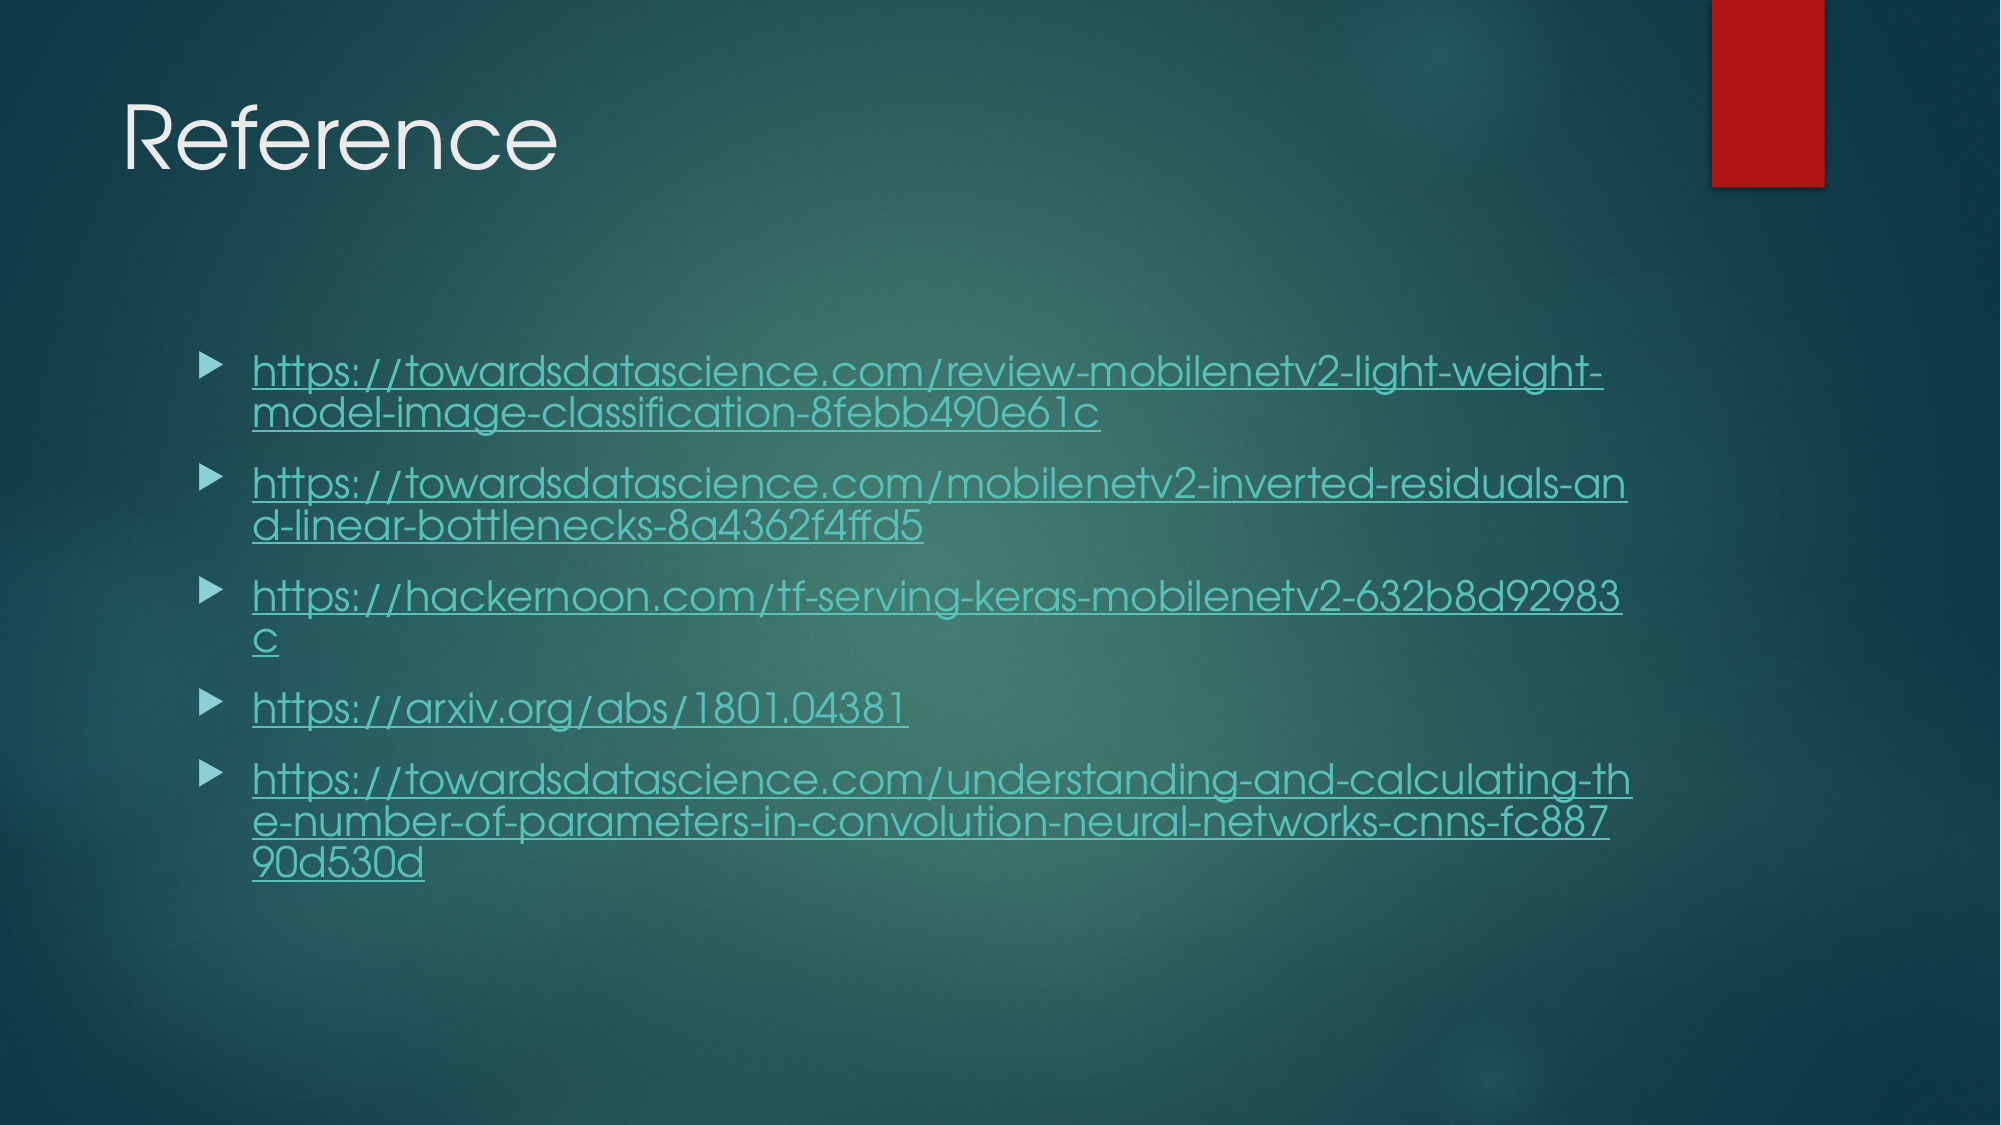

# Reference
https://towardsdatascience.com/review-mobilenetv2-light-weight-model-image-classification-8febb490e61c
https://towardsdatascience.com/mobilenetv2-inverted-residuals-and-linear-bottlenecks-8a4362f4ffd5
https://hackernoon.com/tf-serving-keras-mobilenetv2-632b8d92983c
https://arxiv.org/abs/1801.04381
https://towardsdatascience.com/understanding-and-calculating-the-number-of-parameters-in-convolution-neural-networks-cnns-fc88790d530d